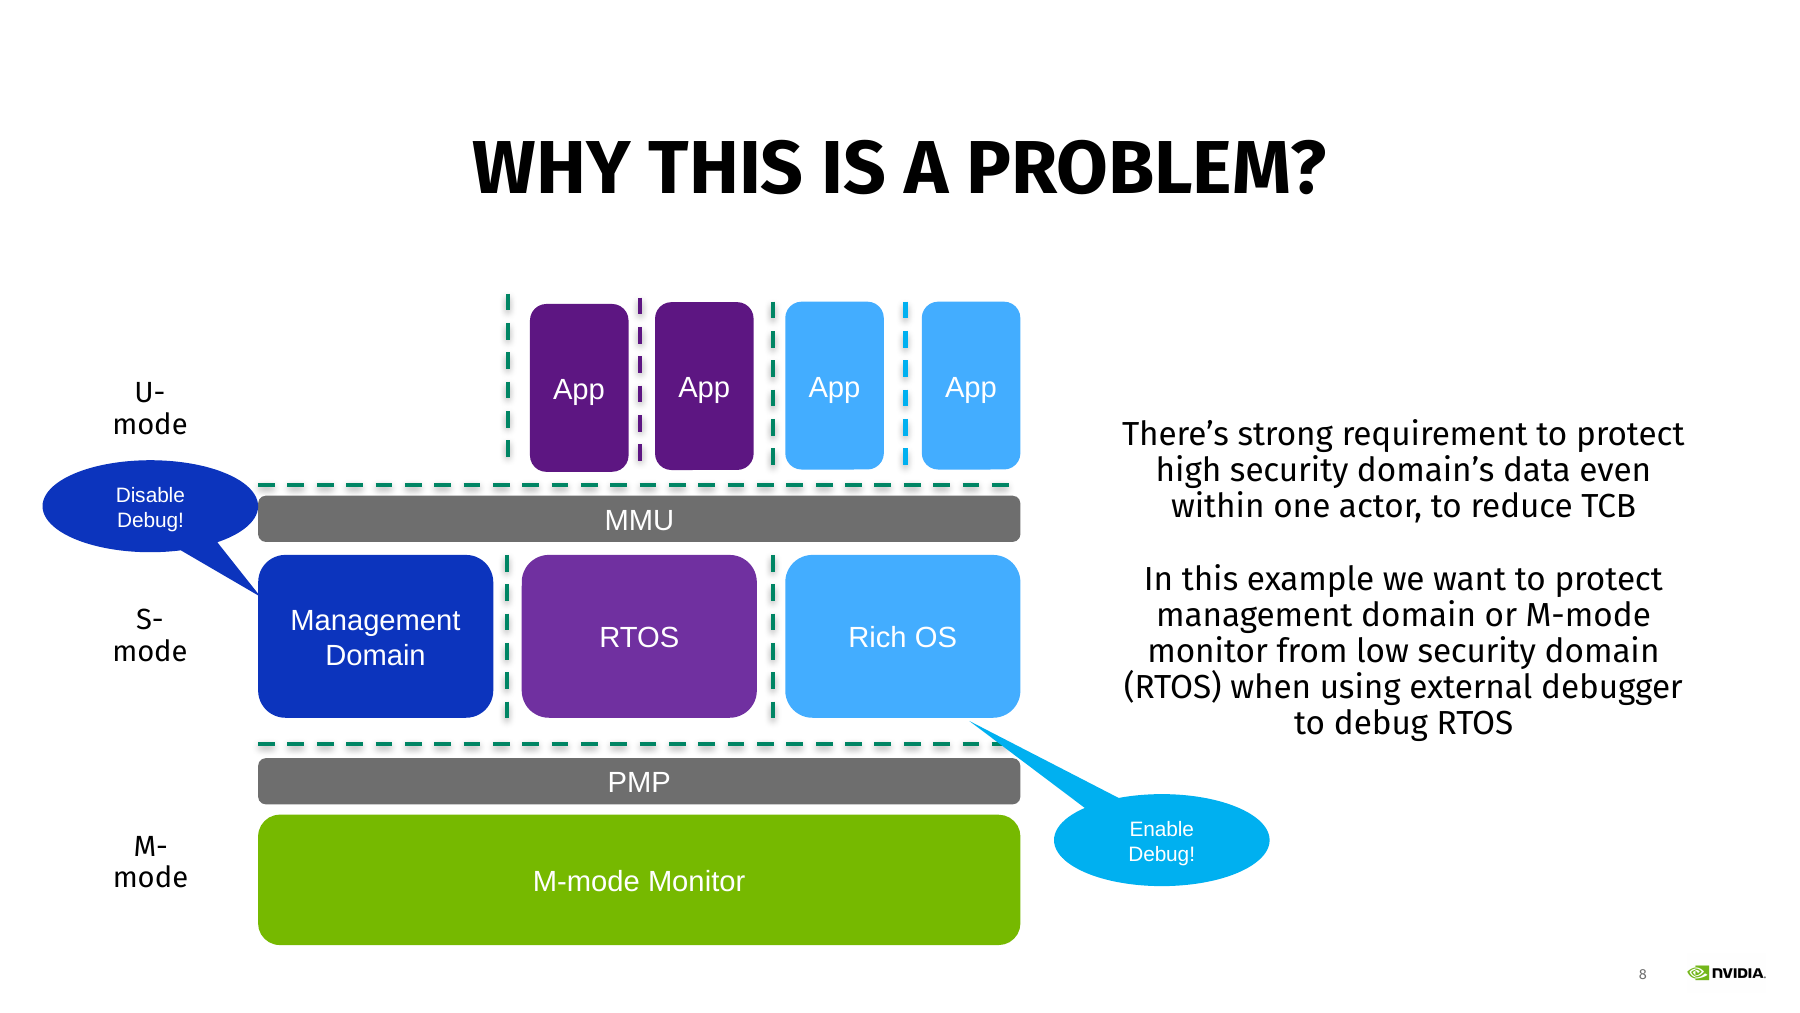

# WHY THIS IS A PROBLEM?
App
App
U-mode
MMU
Management
Domain
RTOS
Rich OS
S-mode
PMP
M-mode Monitor
M-mode
App
App
There’s strong requirement to protect high security domain’s data even within one actor, to reduce TCB
In this example we want to protect management domain or M-mode monitor from low security domain (RTOS) when using external debugger to debug RTOS

Disable Debug!
Enable Debug!